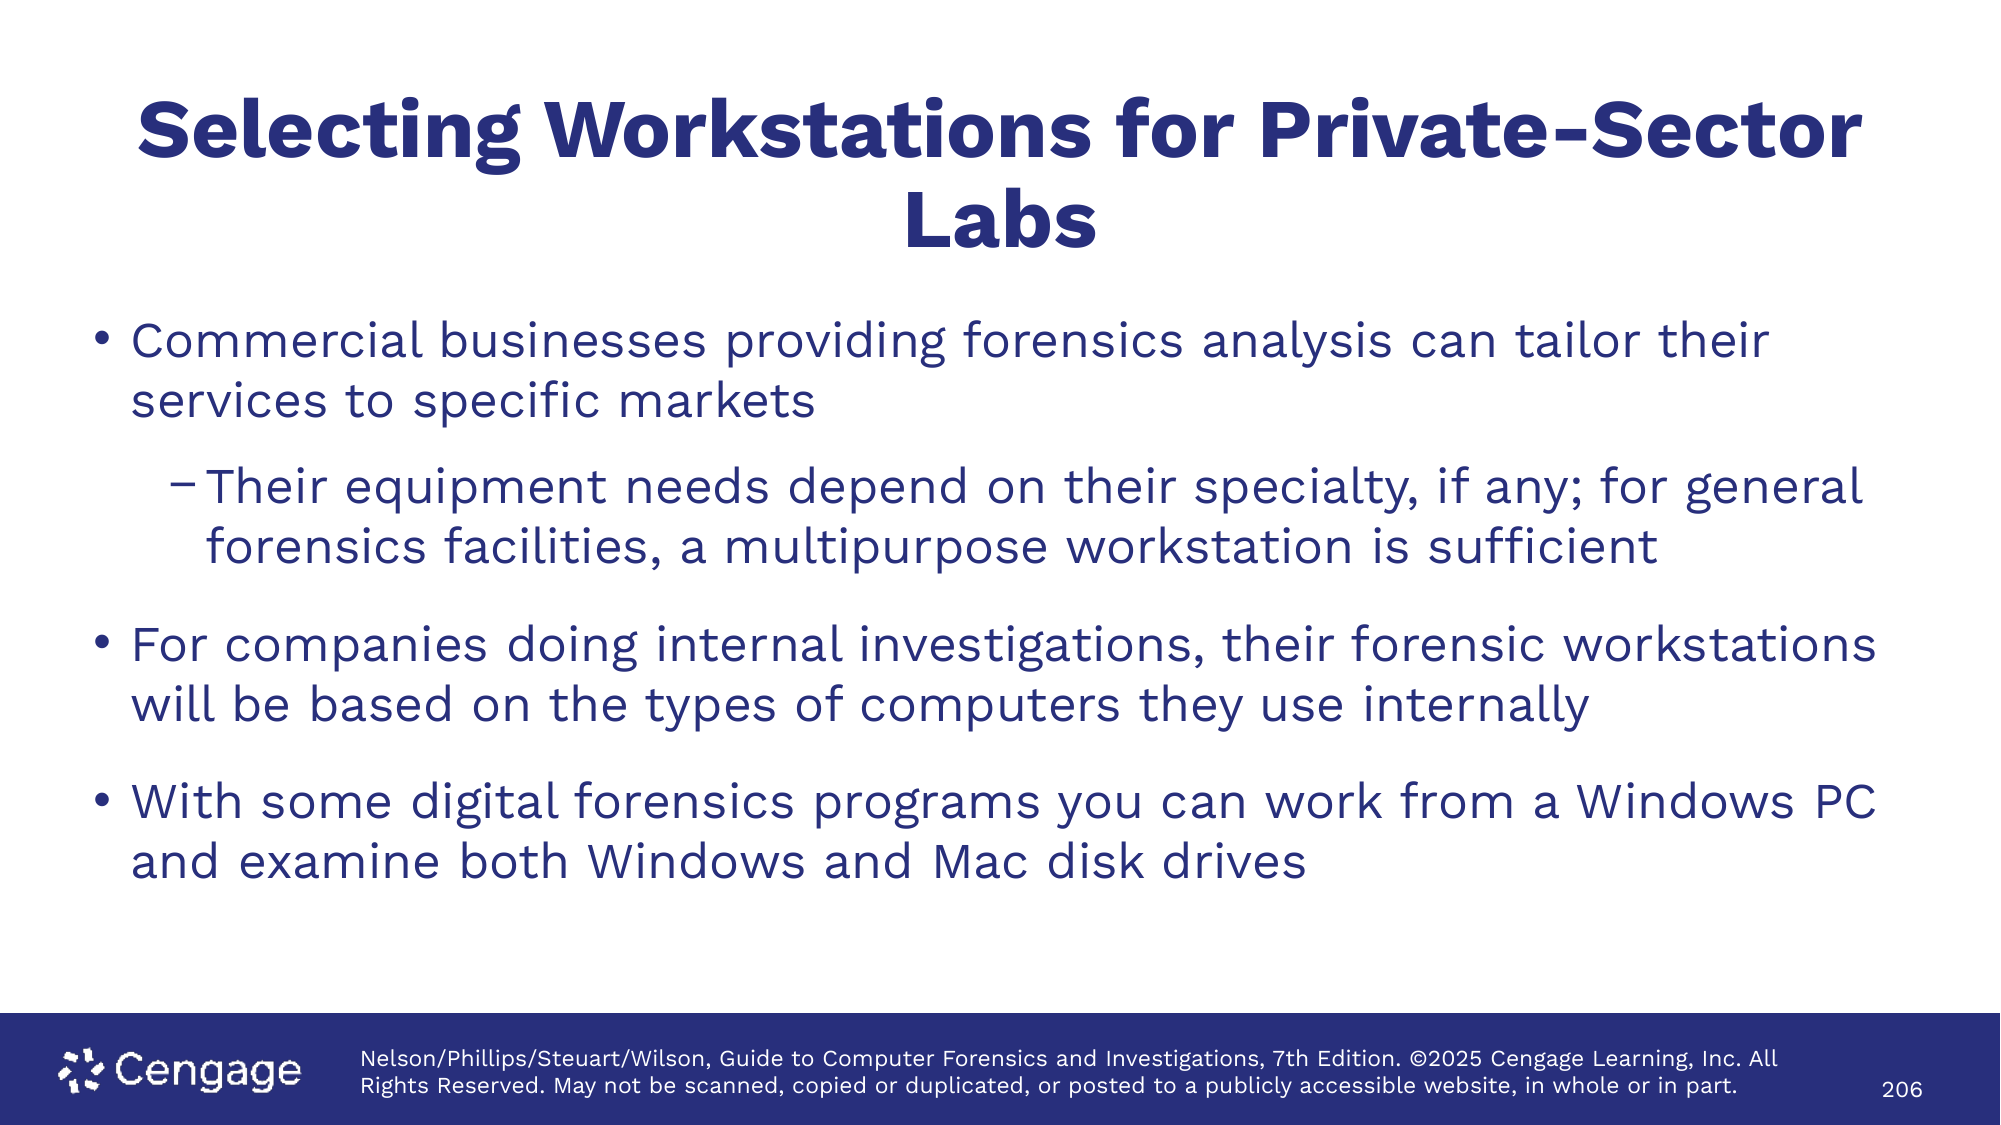

# Selecting Workstations for Private-Sector Labs
Commercial businesses providing forensics analysis can tailor their services to specific markets
Their equipment needs depend on their specialty, if any; for general forensics facilities, a multipurpose workstation is sufficient
For companies doing internal investigations, their forensic workstations will be based on the types of computers they use internally
With some digital forensics programs you can work from a Windows PC and examine both Windows and Mac disk drives